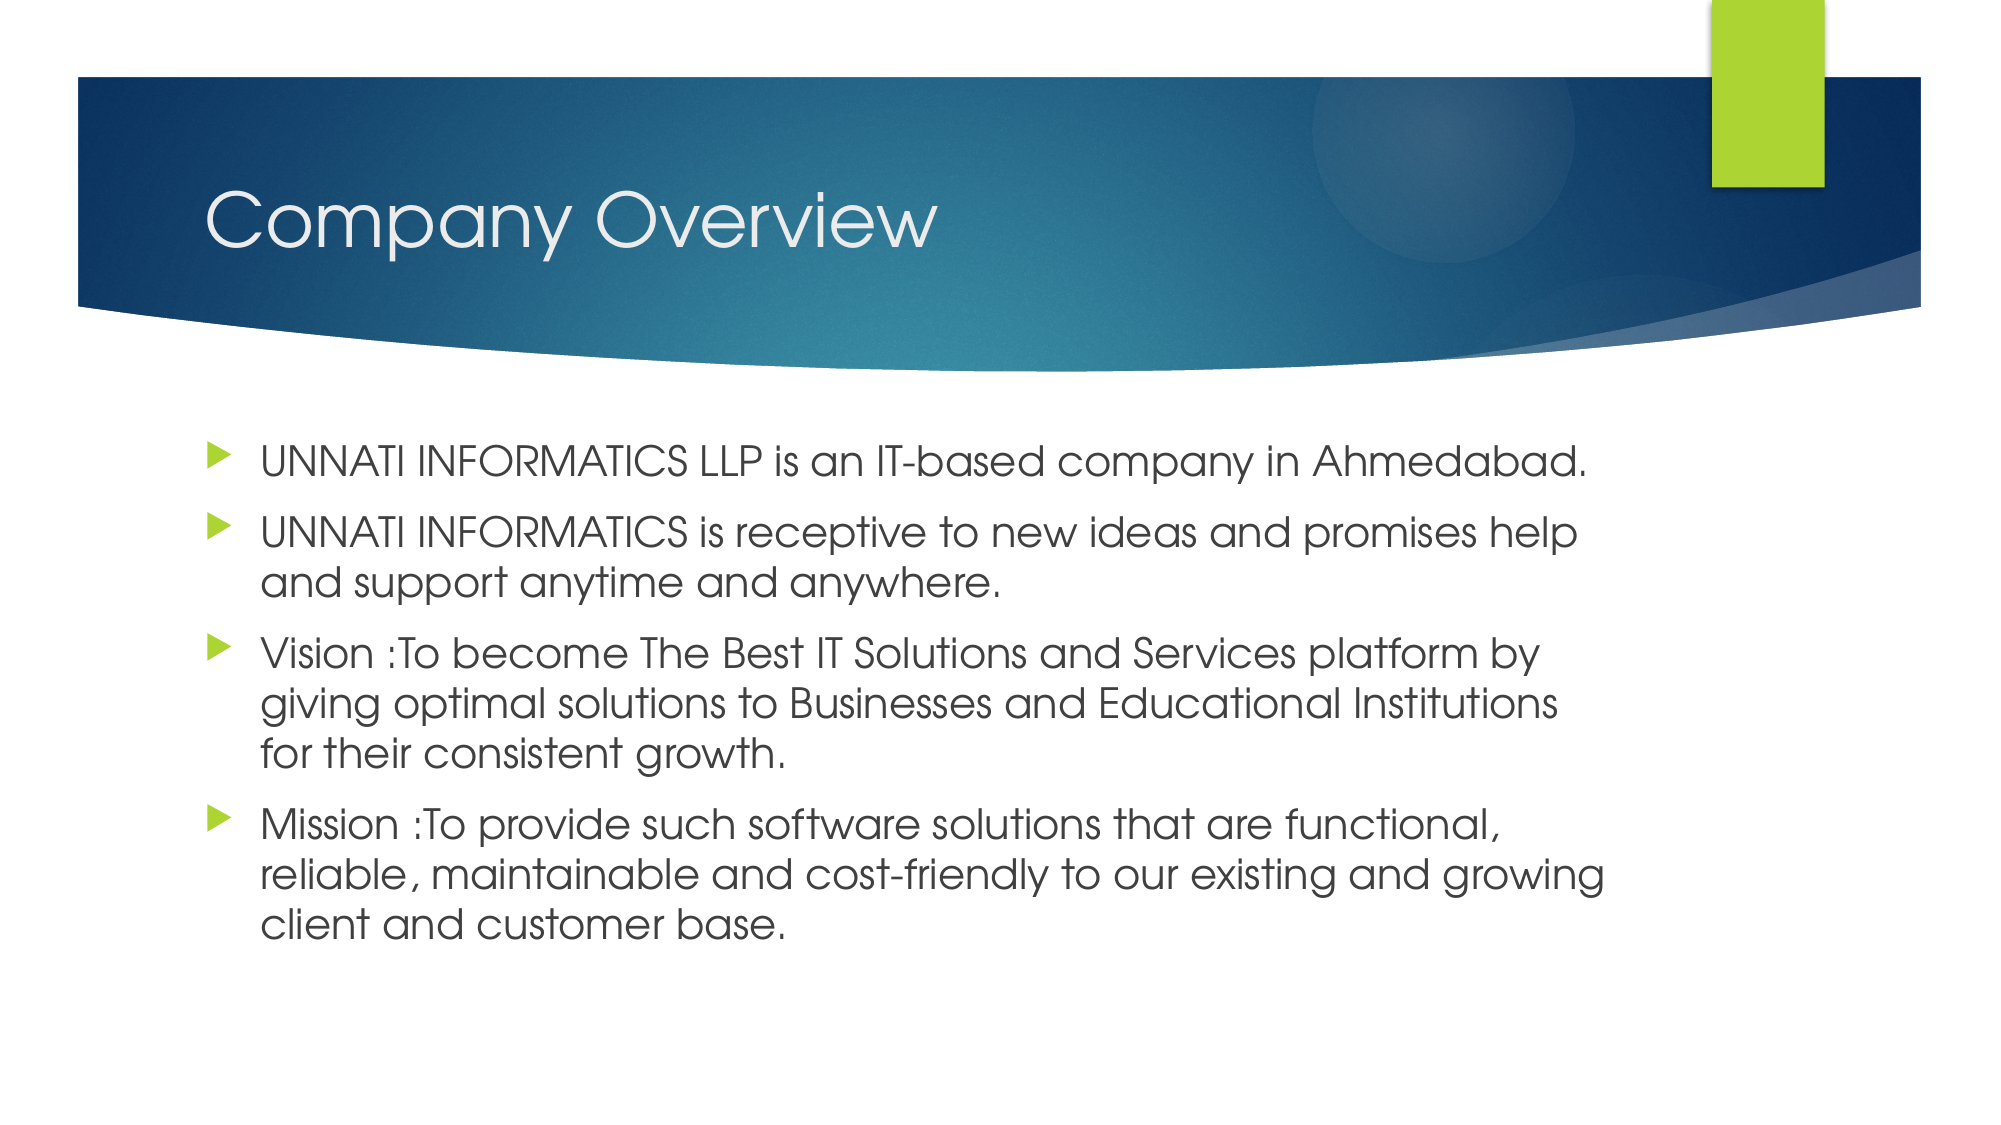

# Company Overview
UNNATI INFORMATICS LLP is an IT-based company in Ahmedabad.
UNNATI INFORMATICS is receptive to new ideas and promises help and support anytime and anywhere.
Vision :To become The Best IT Solutions and Services platform by giving optimal solutions to Businesses and Educational Institutions for their consistent growth.
Mission :To provide such software solutions that are functional, reliable, maintainable and cost-friendly to our existing and growing client and customer base.